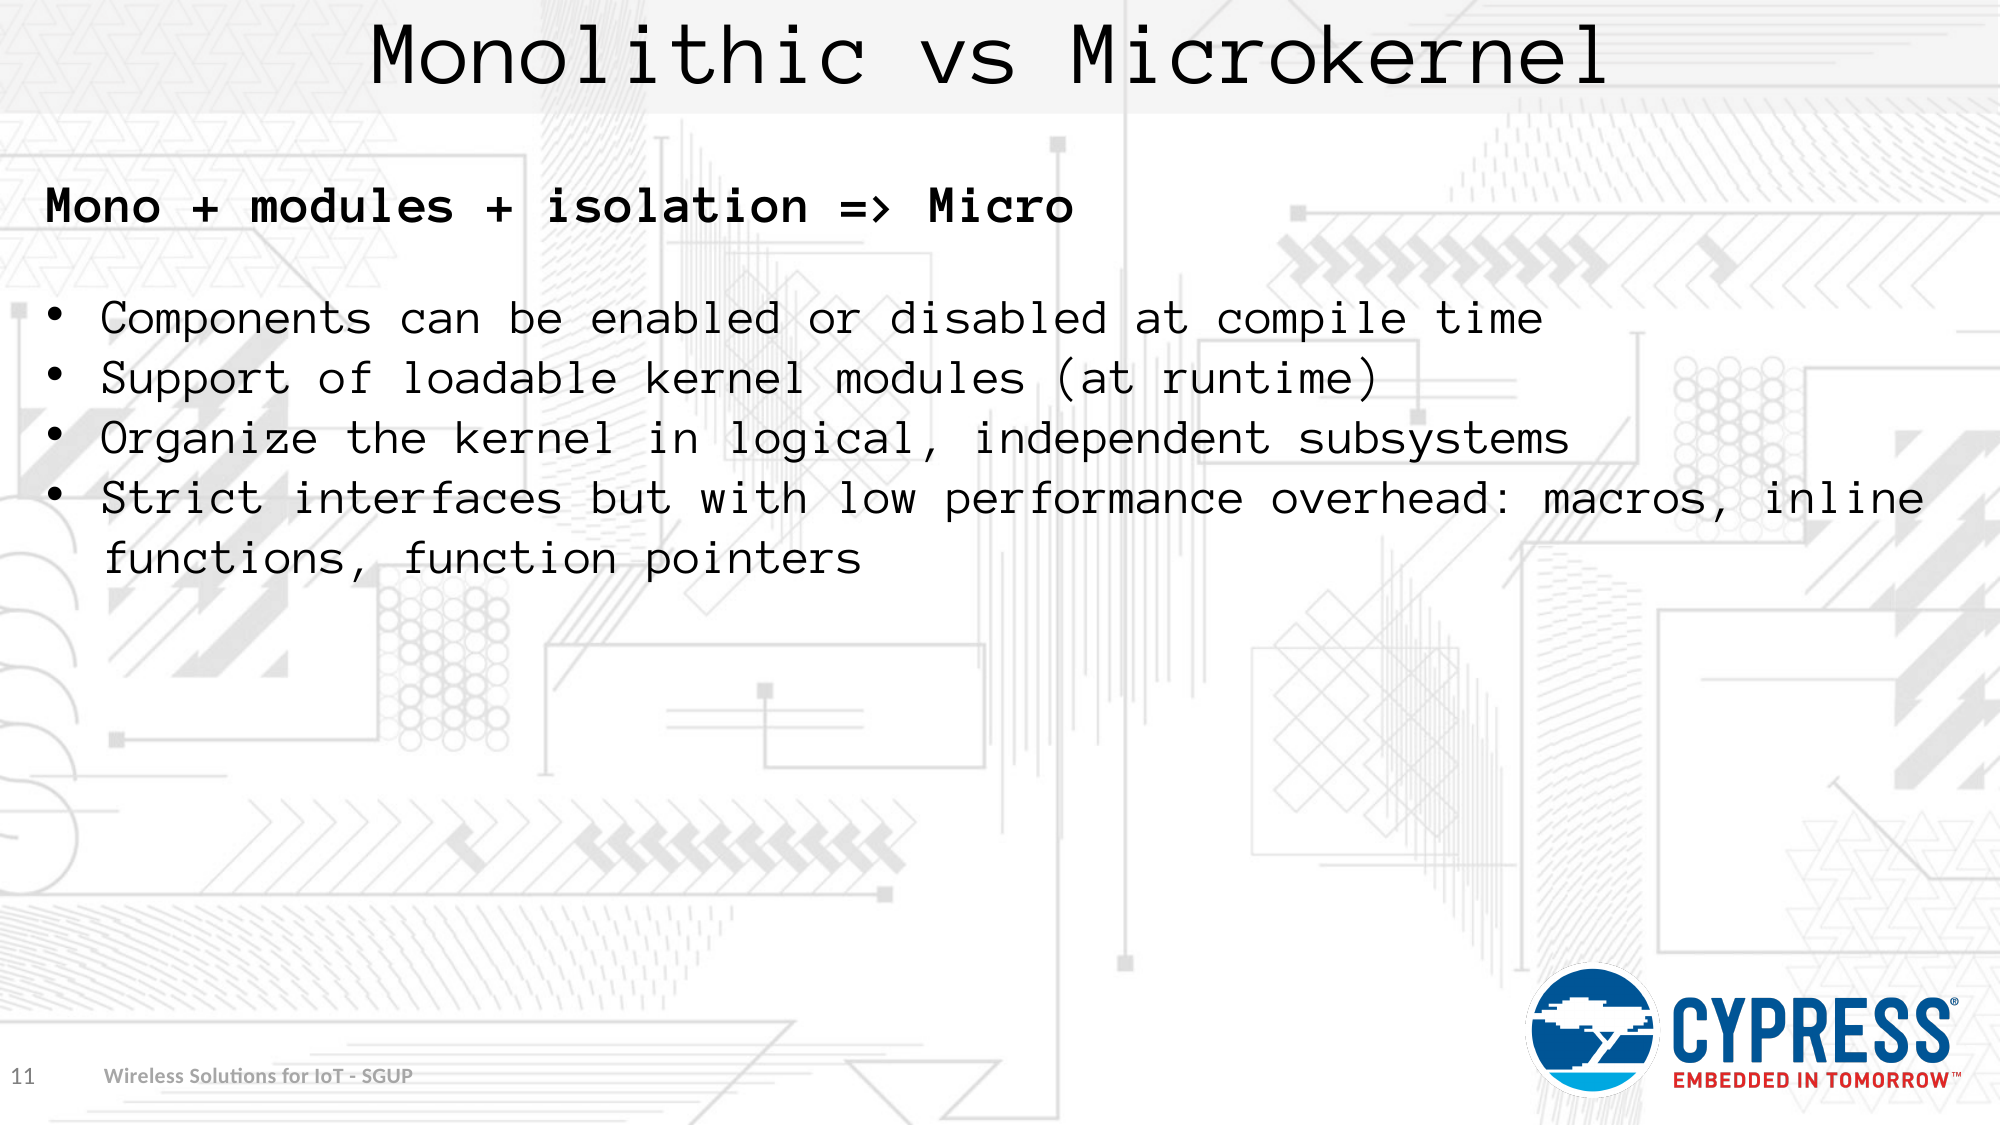

# Monolithic vs Microkernel
Mono + modules + isolation => Micro

Components can be enabled or disabled at compile time
Support of loadable kernel modules (at runtime)
Organize the kernel in logical, independent subsystems
Strict interfaces but with low performance overhead: macros, inline functions, function pointers